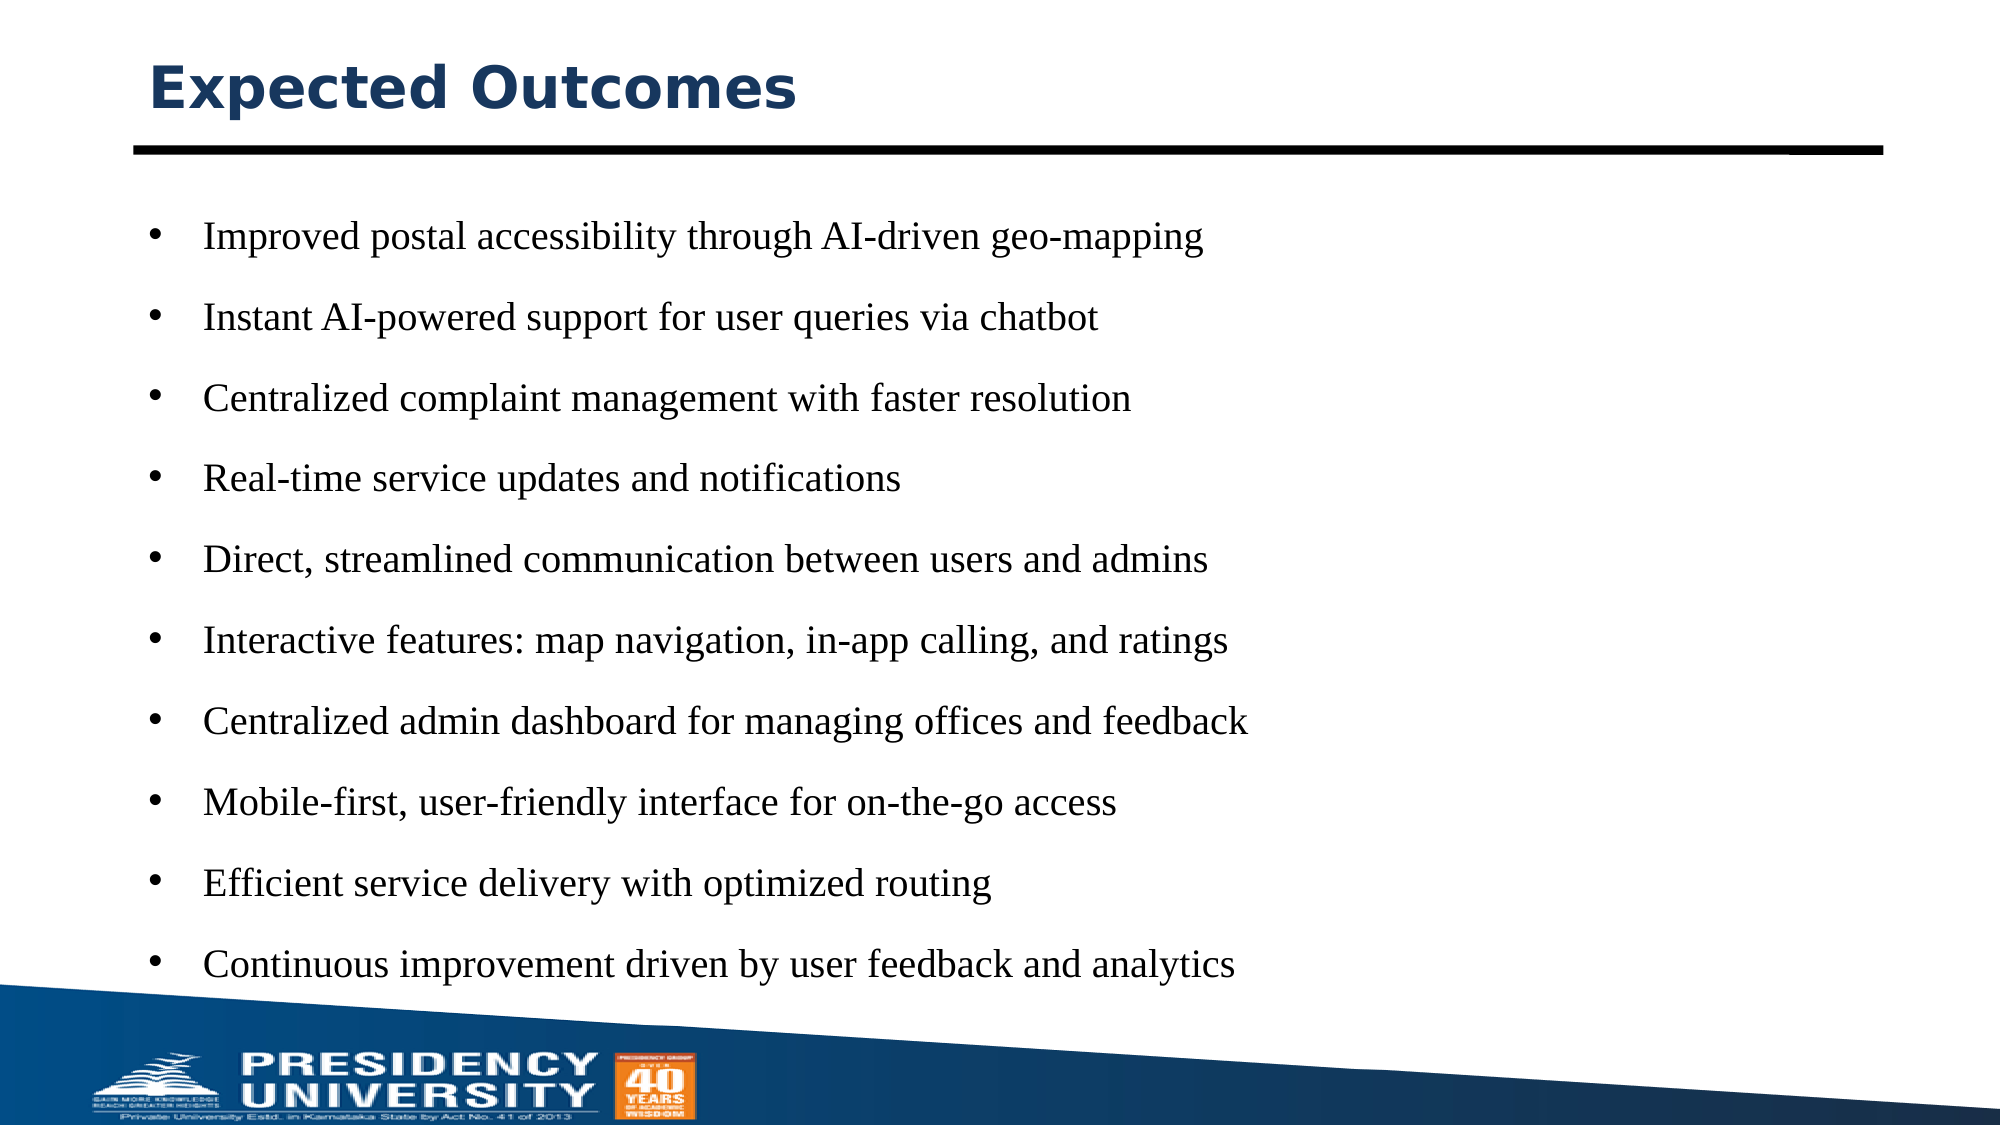

# Expected Outcomes

Improved postal accessibility through AI-driven geo-mapping
Instant AI-powered support for user queries via chatbot
Centralized complaint management with faster resolution
Real-time service updates and notifications
Direct, streamlined communication between users and admins
Interactive features: map navigation, in-app calling, and ratings
Centralized admin dashboard for managing offices and feedback
Mobile-first, user‑friendly interface for on‑the‑go access
Efficient service delivery with optimized routing
Continuous improvement driven by user feedback and analytics